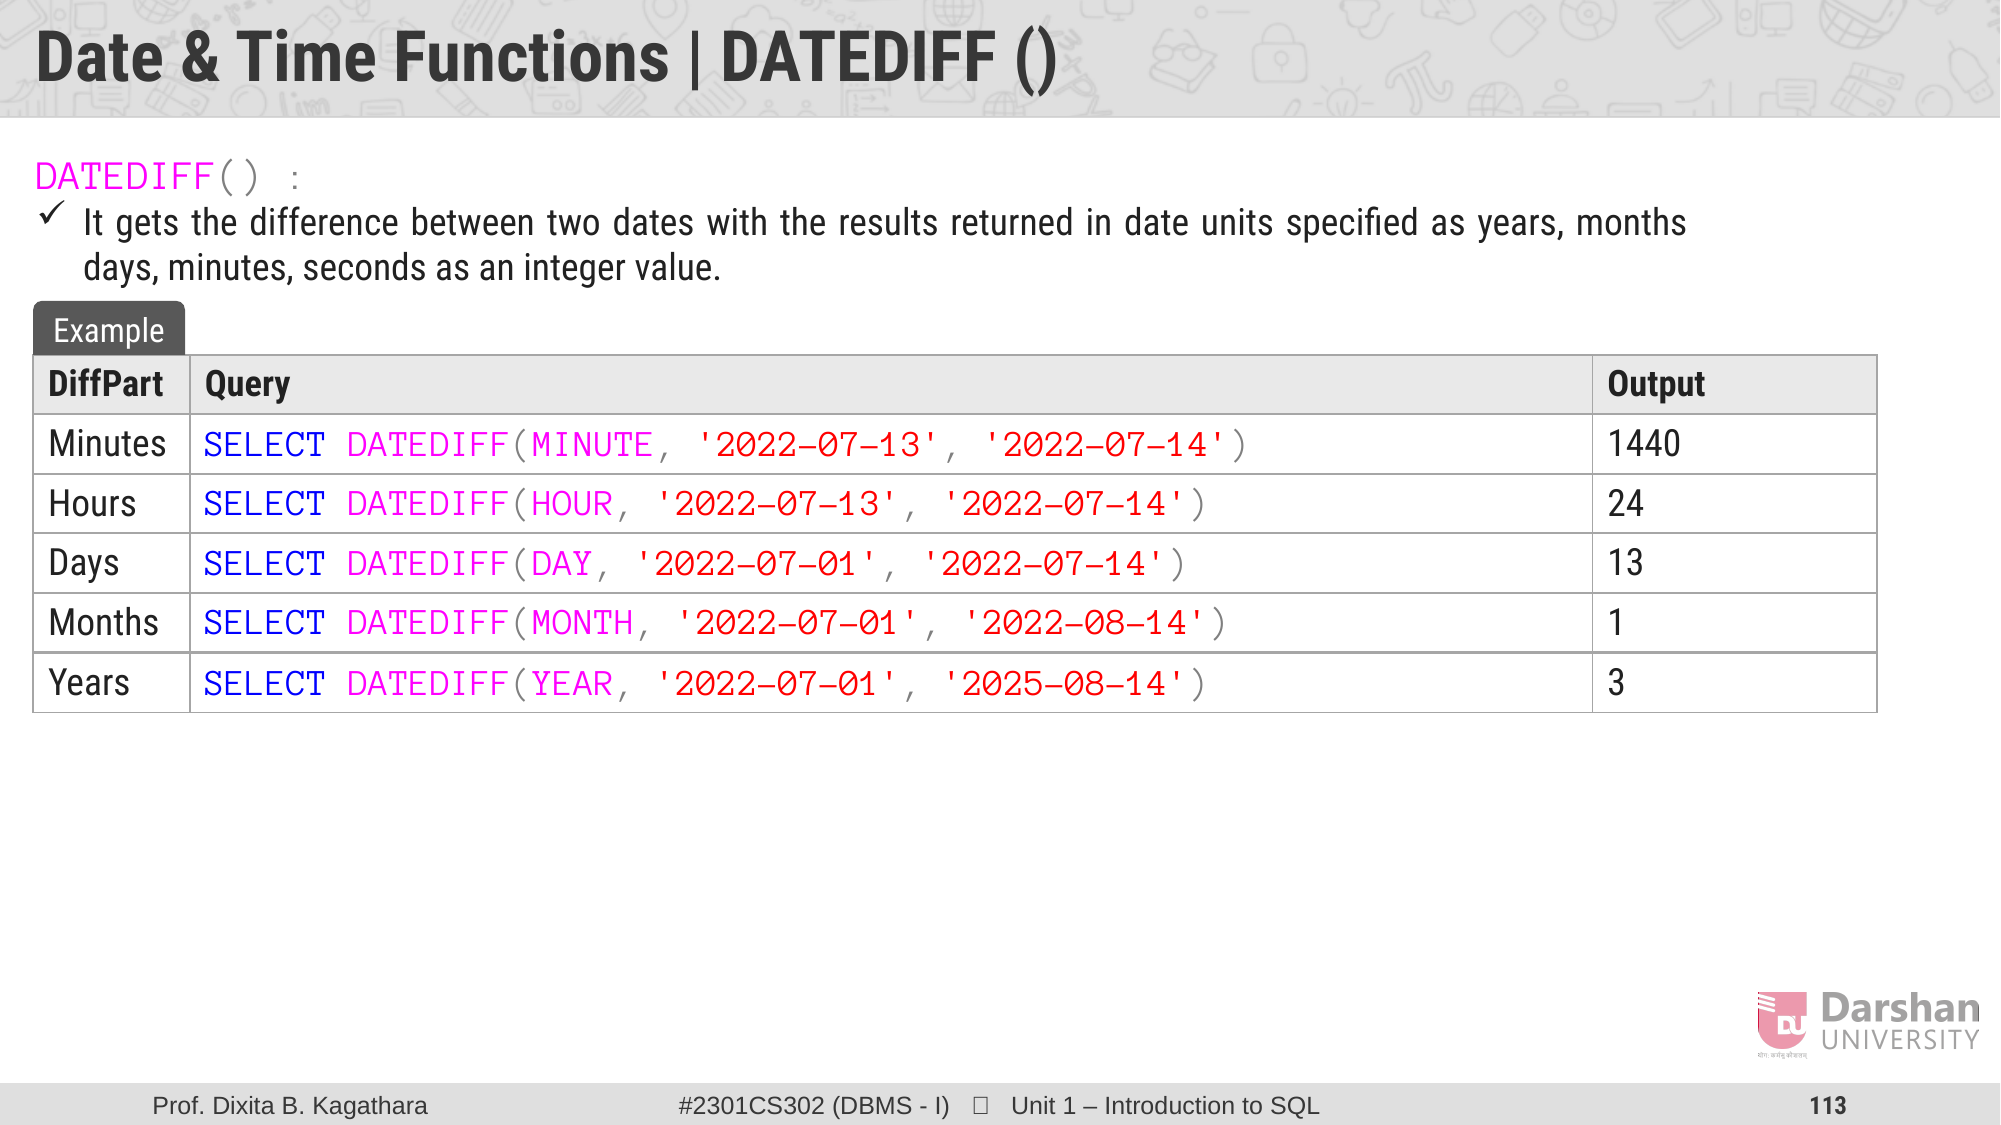

# Date & Time Functions | DATEDIFF ()
DATEDIFF() :
It gets the difference between two dates with the results returned in date units specified as years, months days, minutes, seconds as an integer value.

Example
| DiffPart | Query | Output |
| --- | --- | --- |
| Minutes | SELECT DATEDIFF(MINUTE, '2022-07-13', '2022-07-14') | 1440 |
| Hours | SELECT DATEDIFF(HOUR, '2022-07-13', '2022-07-14') | 24 |
| --- | --- | --- |
| Days | SELECT DATEDIFF(DAY, '2022-07-01', '2022-07-14') | 13 |
| --- | --- | --- |
| Months | SELECT DATEDIFF(MONTH, '2022-07-01', '2022-08-14') | 1 |
| --- | --- | --- |
| Years | SELECT DATEDIFF(YEAR, '2022-07-01', '2025-08-14') | 3 |
| --- | --- | --- |